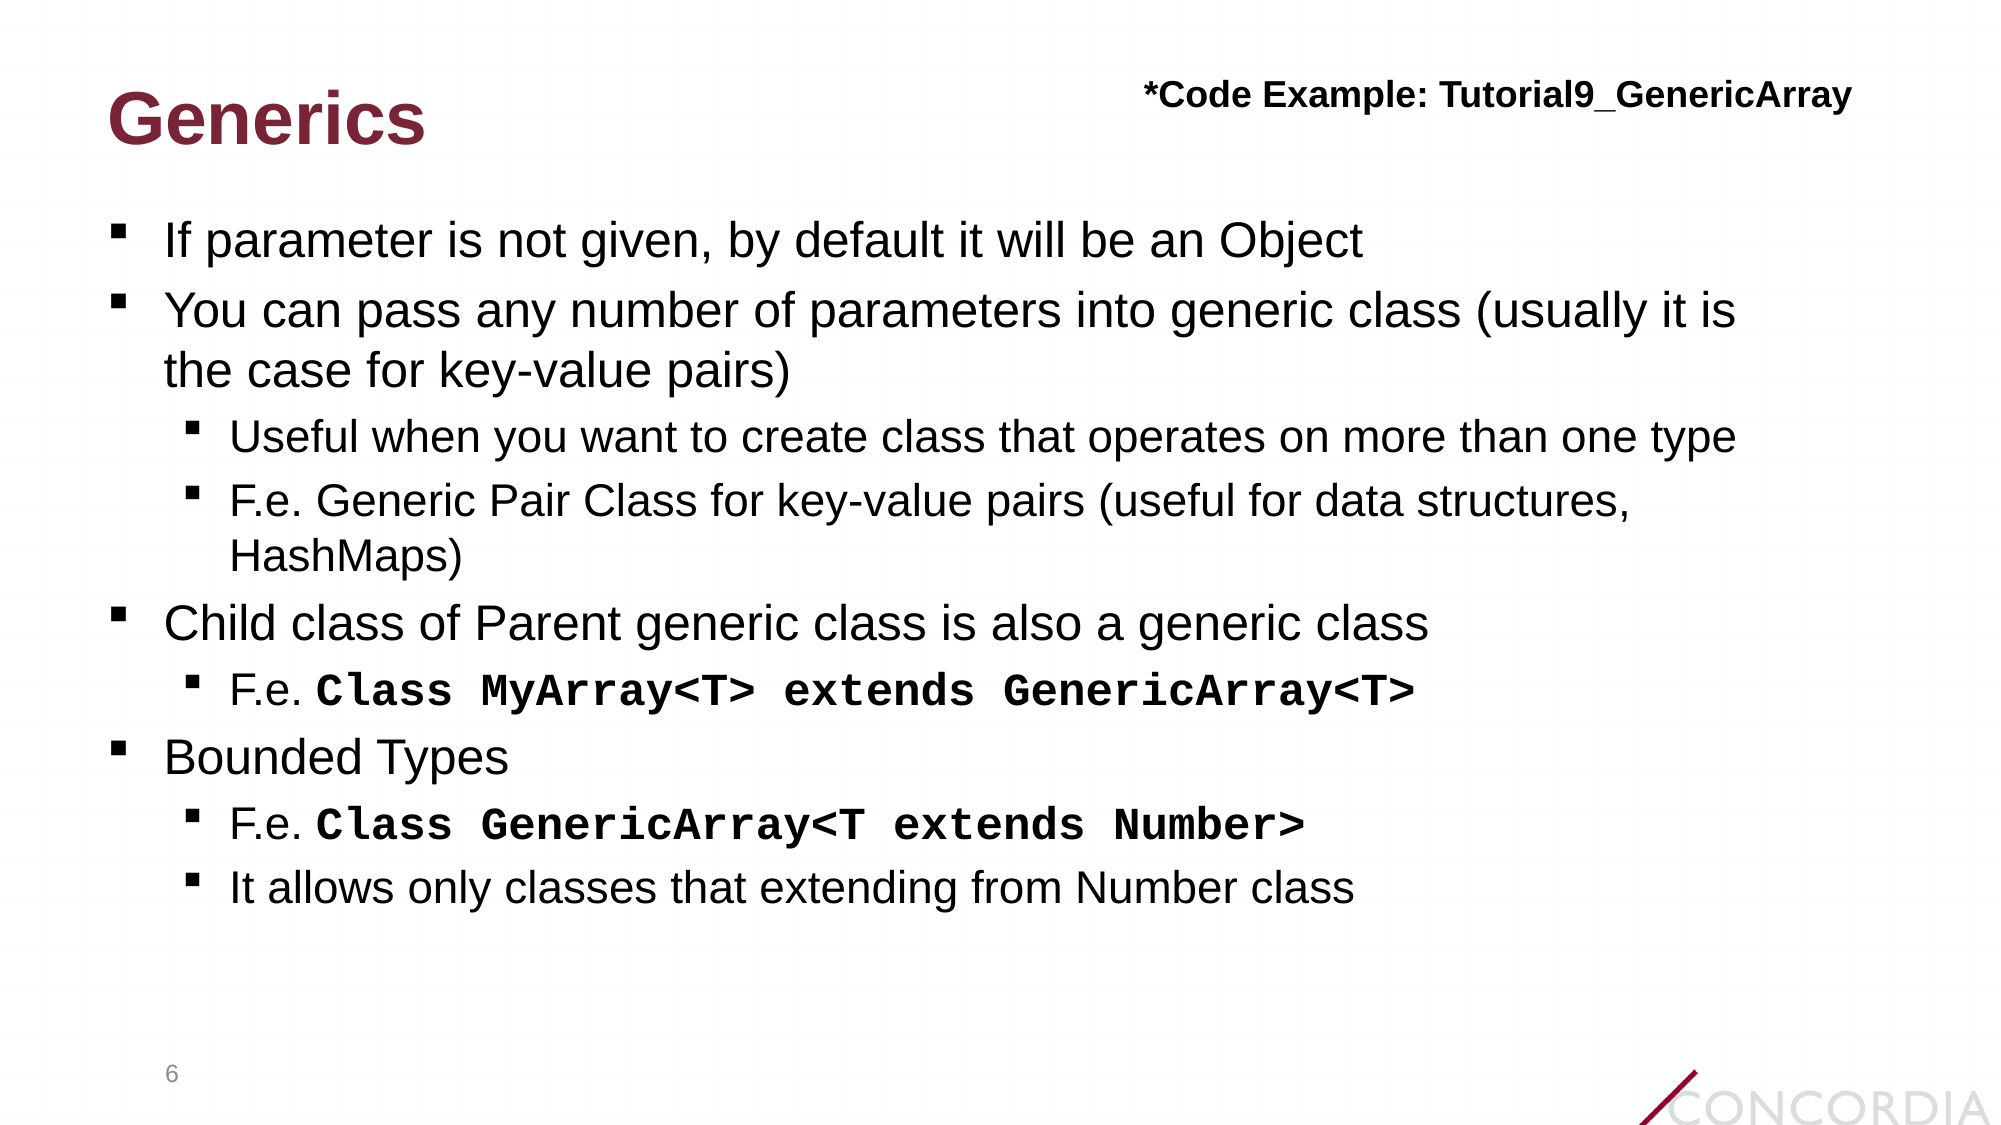

# Generics
*Code Example: Tutorial9_GenericArray

If parameter is not given, by default it will be an Object
You can pass any number of parameters into generic class (usually it is the case for key-value pairs)
Useful when you want to create class that operates on more than one type
F.e. Generic Pair Class for key-value pairs (useful for data structures, HashMaps)
Child class of Parent generic class is also a generic class
F.e. Class MyArray<T> extends GenericArray<T>
Bounded Types
F.e. Class GenericArray<T extends Number>
It allows only classes that extending from Number class

6